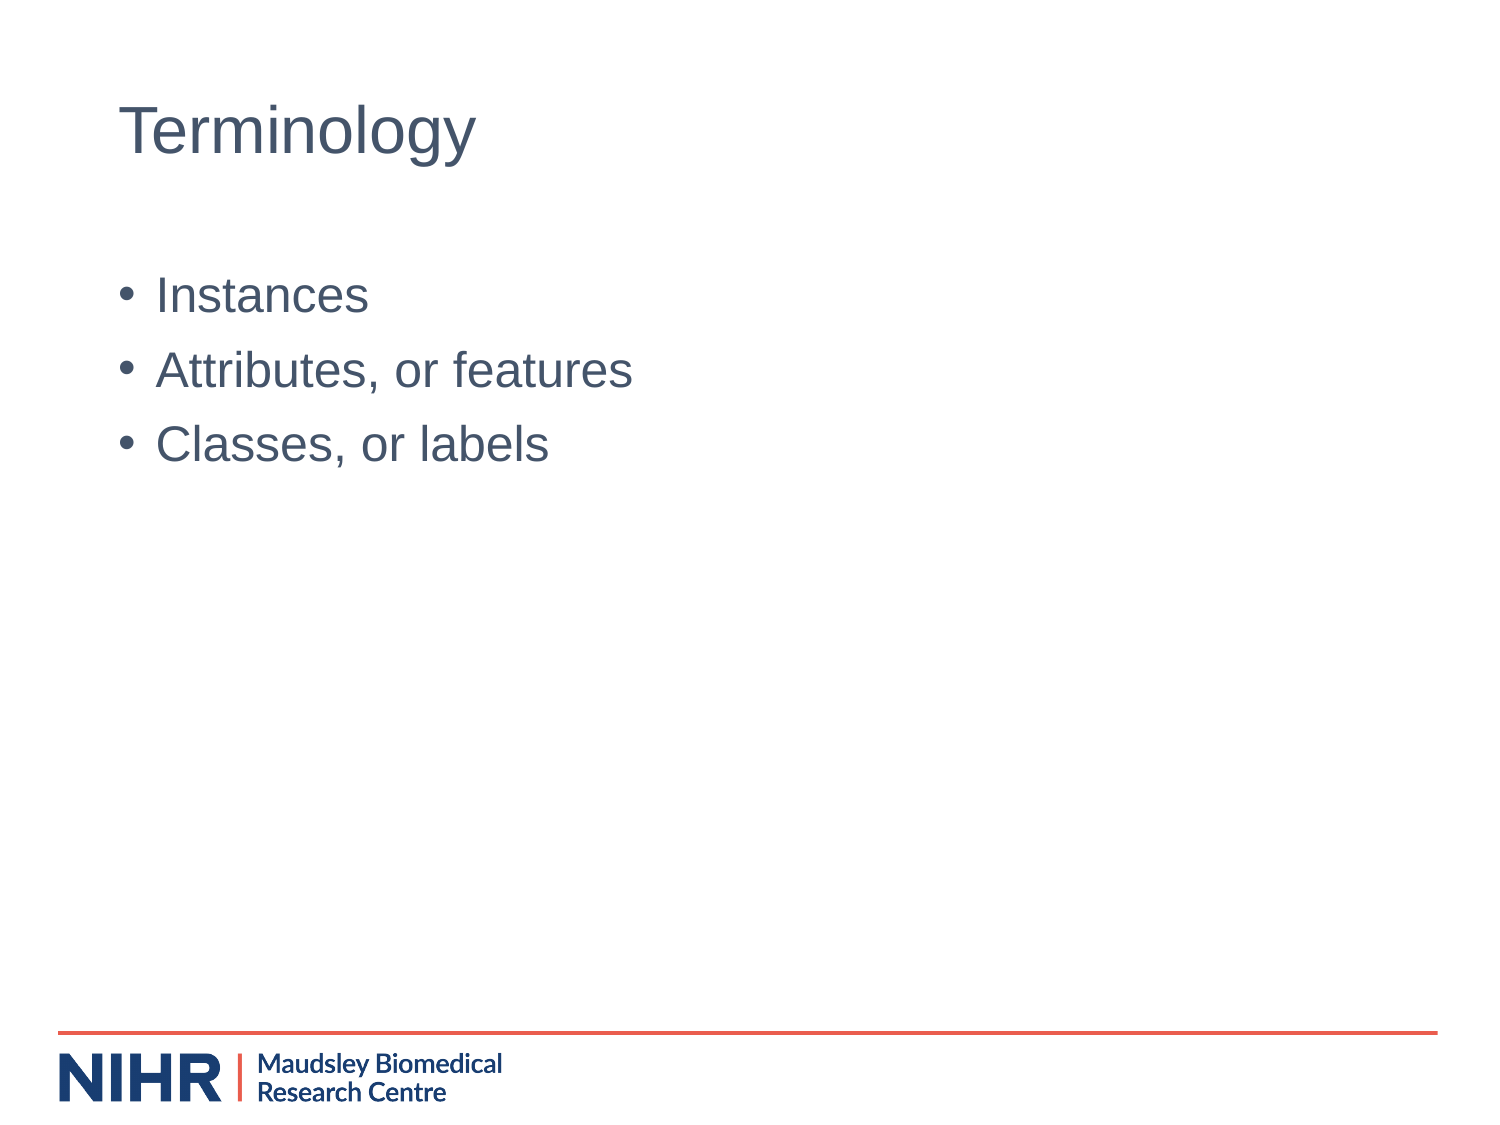

# Terminology
Instances
Attributes, or features
Classes, or labels